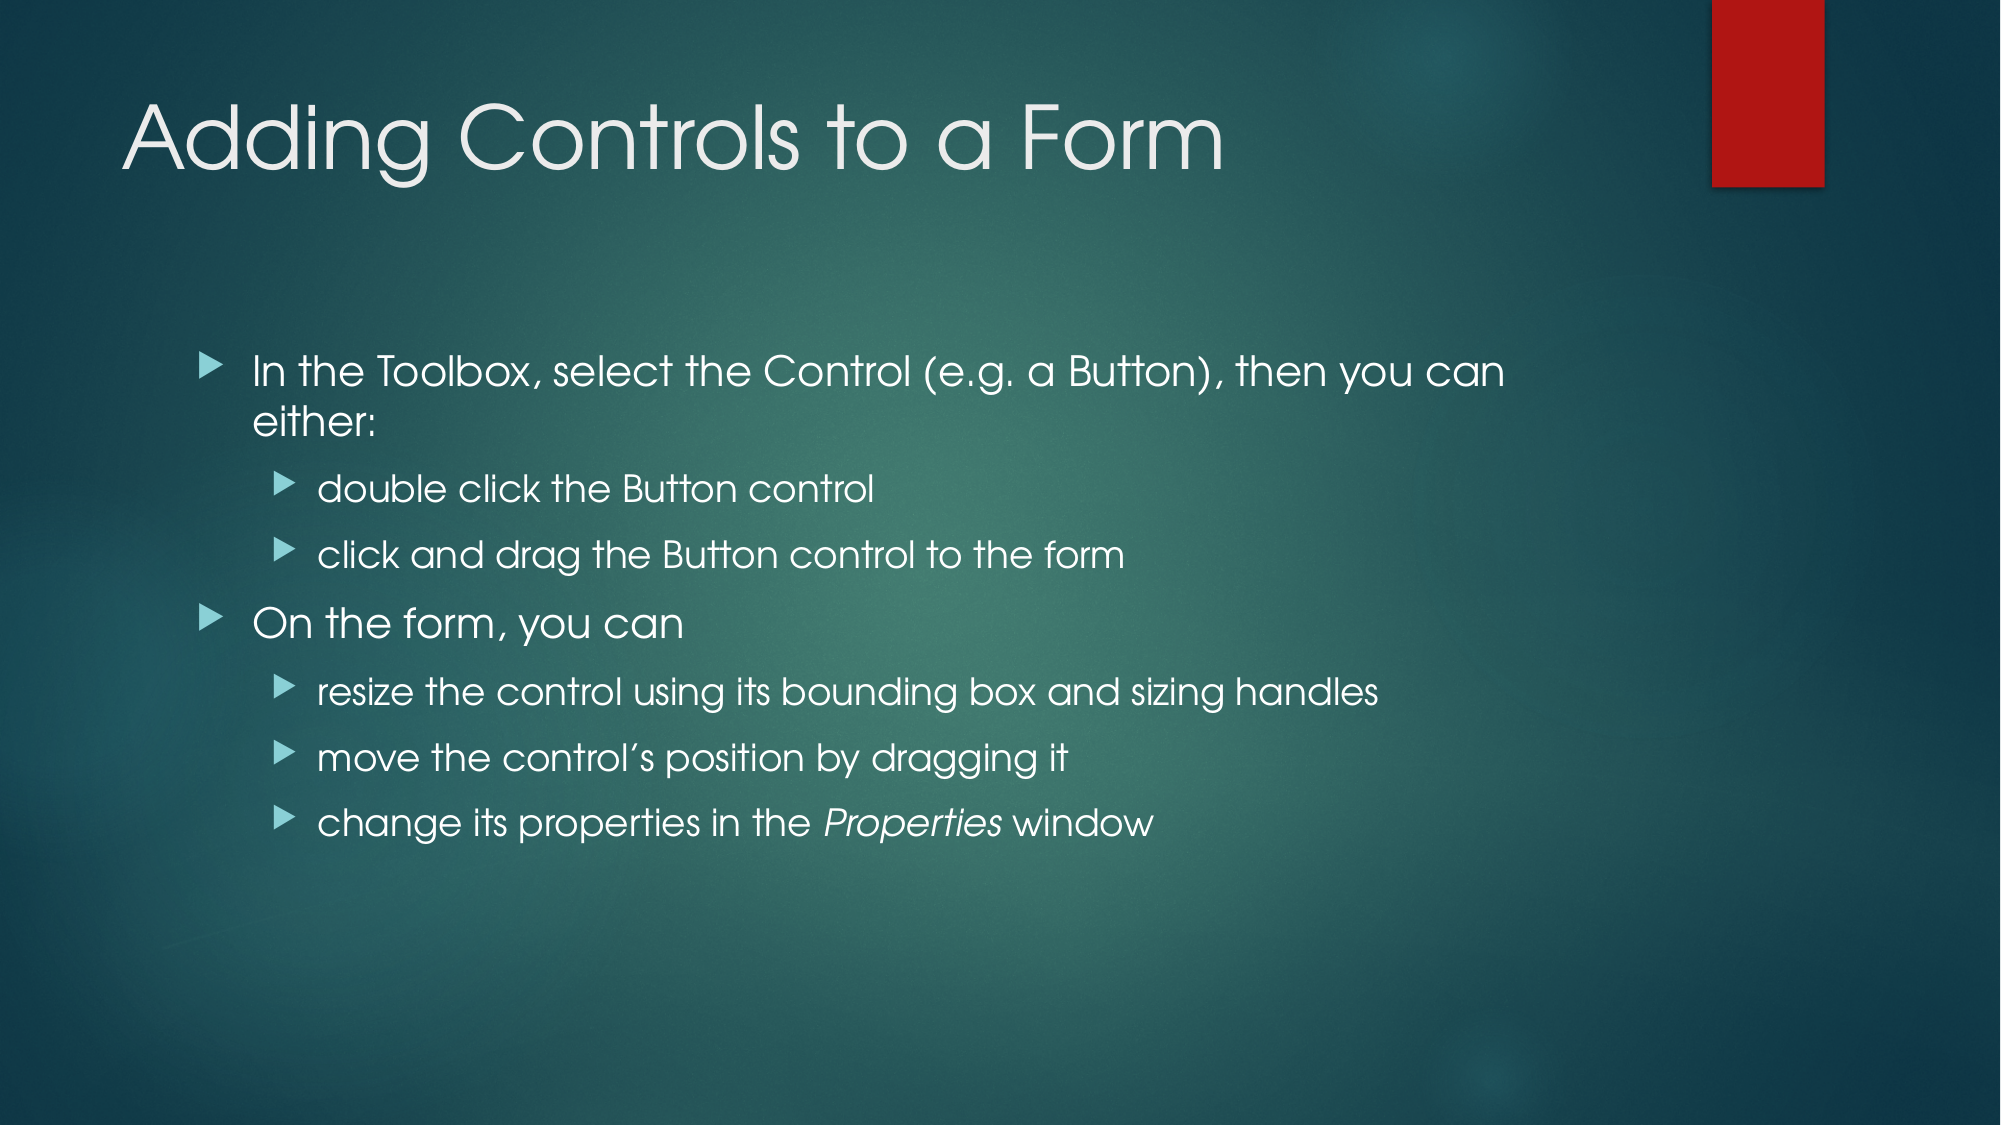

# Adding Controls to a Form
In the Toolbox, select the Control (e.g. a Button), then you can either:
double click the Button control
click and drag the Button control to the form
On the form, you can
resize the control using its bounding box and sizing handles
move the control’s position by dragging it
change its properties in the Properties window